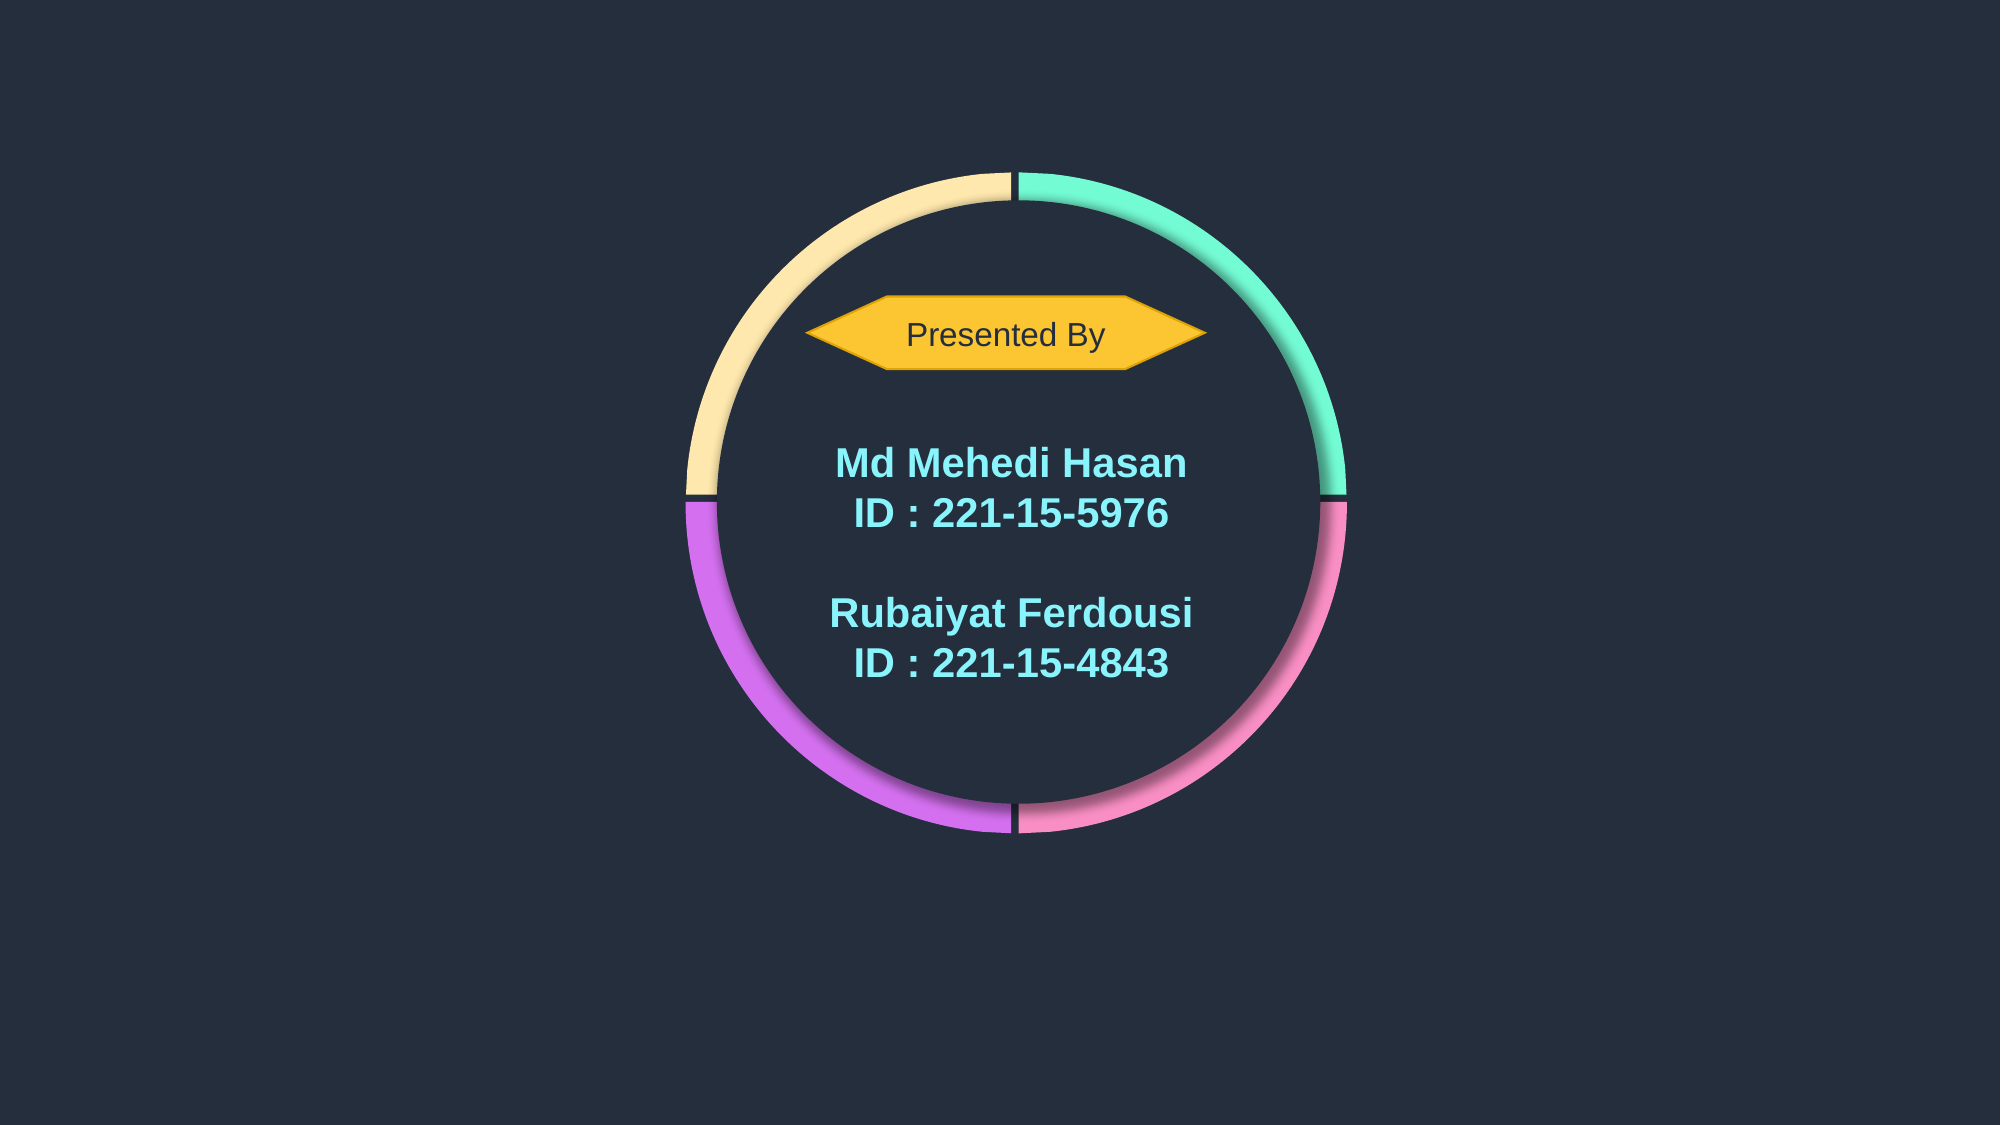

Presented By

Md Mehedi Hasan
ID : 221-15-5976

Rubaiyat Ferdousi
ID : 221-15-4843